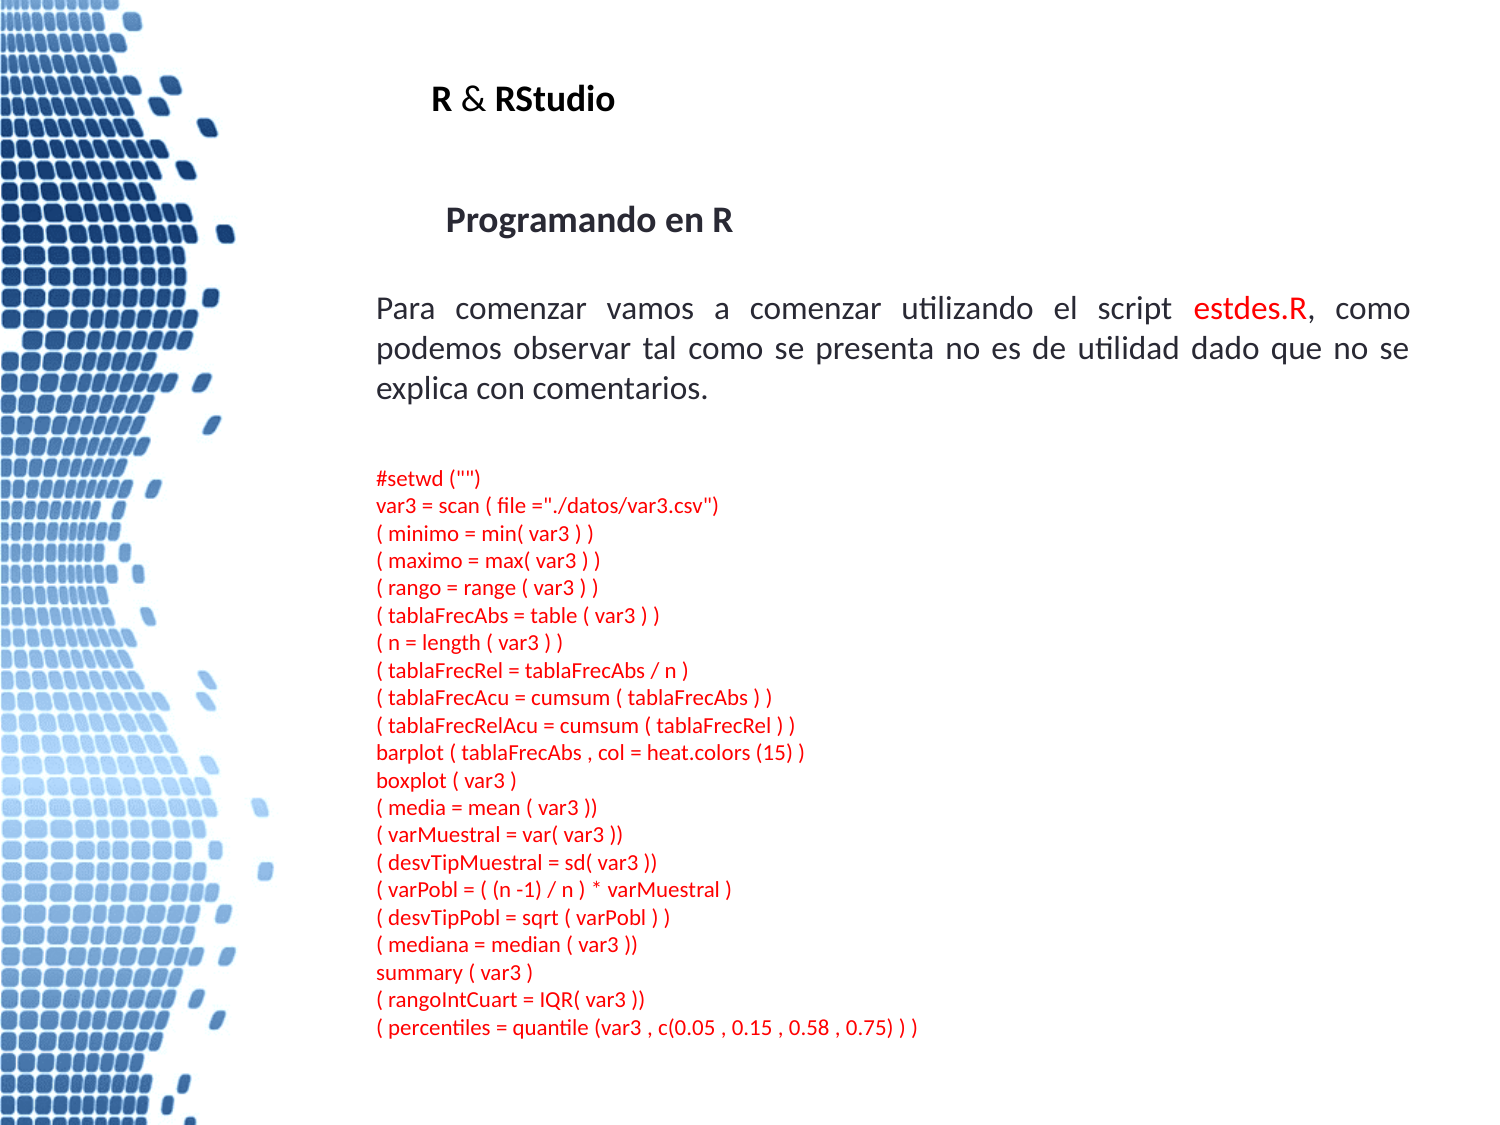

R & RStudio
Programando en R
Para comenzar vamos a comenzar utilizando el script estdes.R, como podemos observar tal como se presenta no es de utilidad dado que no se explica con comentarios.

#setwd ("")
var3 = scan ( file ="./datos/var3.csv")
( minimo = min( var3 ) )
( maximo = max( var3 ) )
( rango = range ( var3 ) )
( tablaFrecAbs = table ( var3 ) )
( n = length ( var3 ) )
( tablaFrecRel = tablaFrecAbs / n )
( tablaFrecAcu = cumsum ( tablaFrecAbs ) )
( tablaFrecRelAcu = cumsum ( tablaFrecRel ) )
barplot ( tablaFrecAbs , col = heat.colors (15) )
boxplot ( var3 )
( media = mean ( var3 ))
( varMuestral = var( var3 ))
( desvTipMuestral = sd( var3 ))
( varPobl = ( (n -1) / n ) * varMuestral )
( desvTipPobl = sqrt ( varPobl ) )
( mediana = median ( var3 ))
summary ( var3 )
( rangoIntCuart = IQR( var3 ))
( percentiles = quantile (var3 , c(0.05 , 0.15 , 0.58 , 0.75) ) )